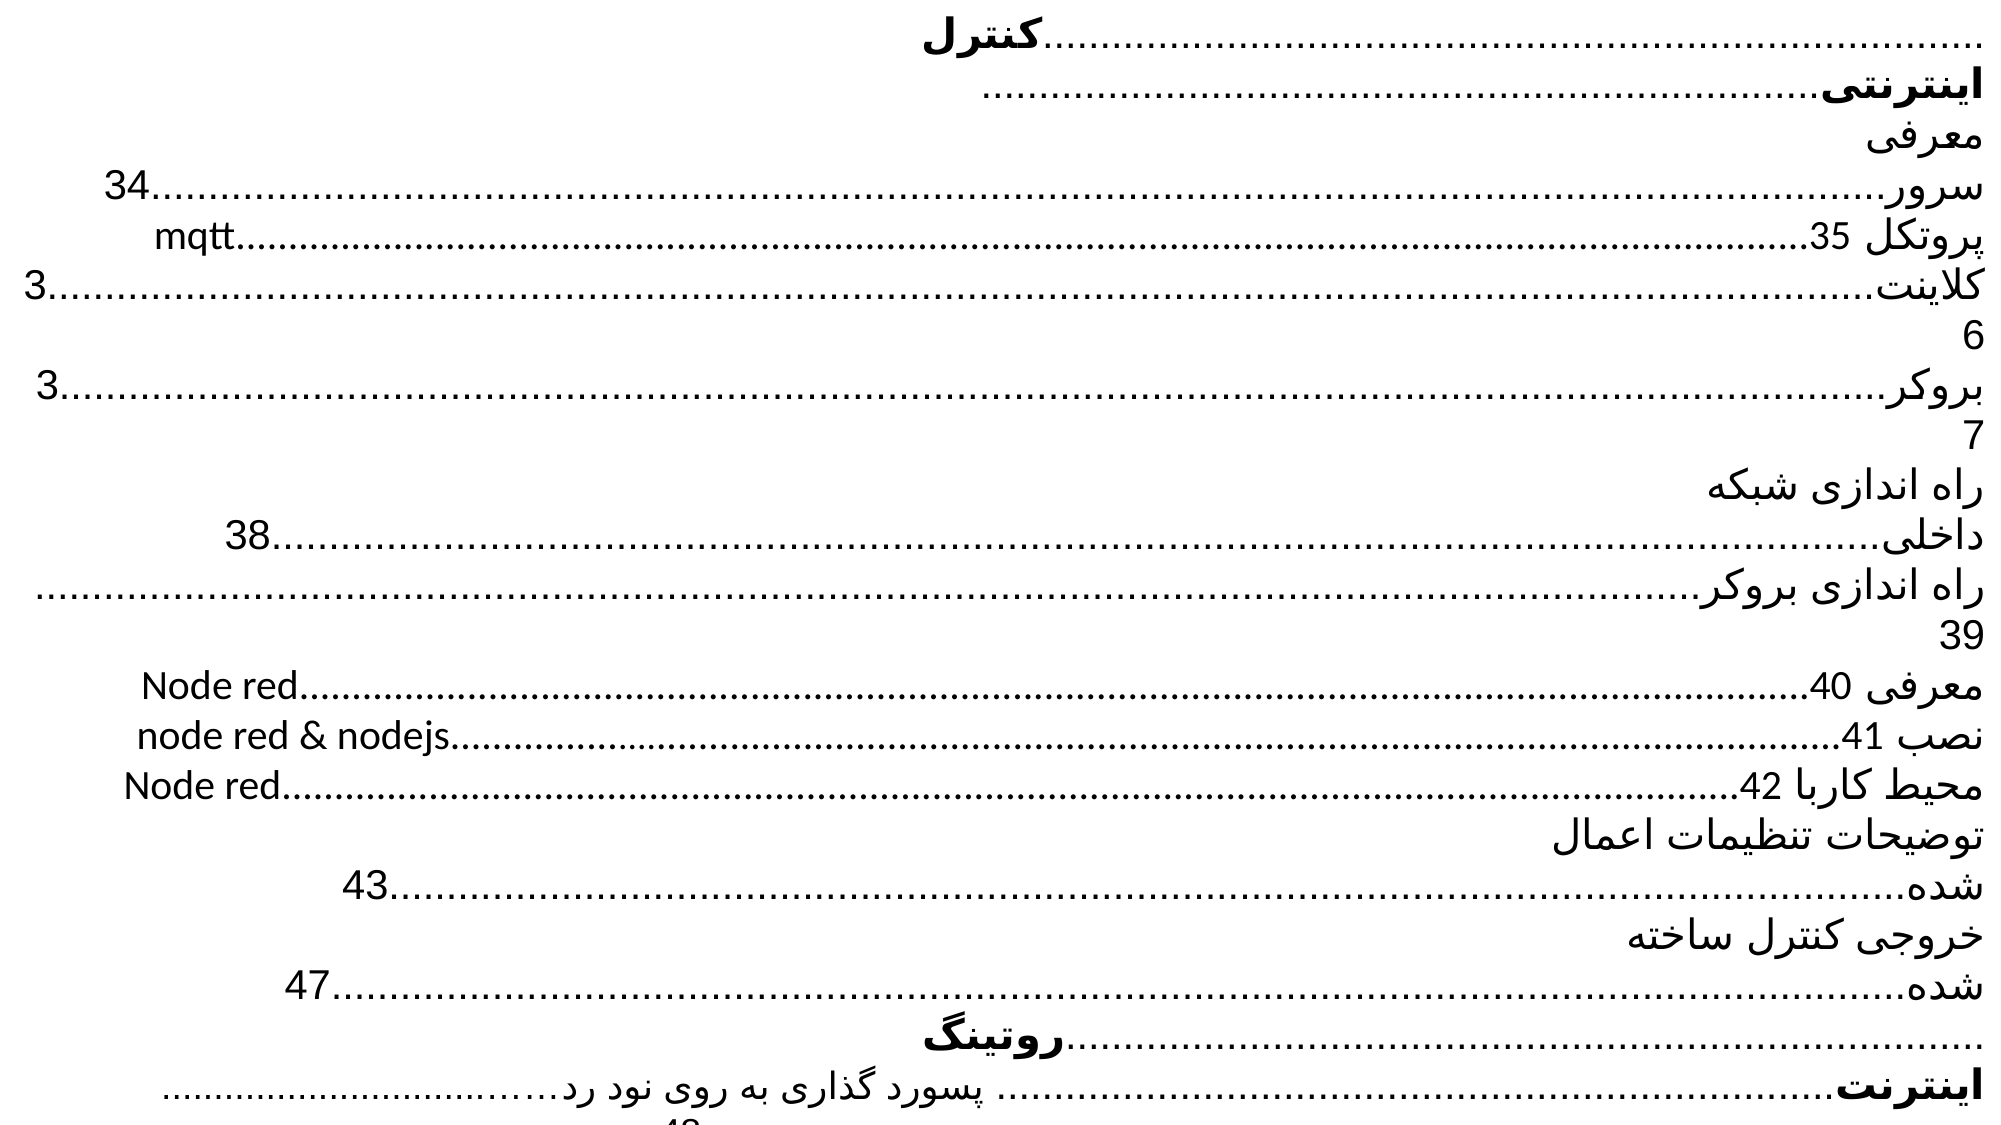

..................................................................................کنترل اینترنتی.........................................................................
معرفی سرور.......................................................................................................................................................34
پروتکل mqtt......................................................................................................................................................35
کلاینت...............................................................................................................................................................36
بروکر...............................................................................................................................................................37
راه اندازی شبکه داخلی............................................................................................................................................38
راه اندازی بروکر................................................................................................................................................. 39
معرفی Node red................................................................................................................................................40
نصب node red & nodejs.....................................................................................................................................41
محیط کاربا Node red...........................................................................................................................................42
توضیحات تنظیمات اعمال شده....................................................................................................................................43
خروجی کنترل ساخته شده.........................................................................................................................................47
................................................................................روتینگ اینترنت......................................................................... پسورد گذاری به روی نود رد……...............................……..........……..................................................................................................48
اجرای خودکار نود رد در مواقع اضطراری……..……..........……..................................................................................................51
کانفیگ شبکه داخلی جهت اجرای سرورخانگی.................................................................................................................52
تنظیم آیپی استاتیک به روی مودم.................................................................................................................................53
روتینگ از کلاینت تا سرور داخلی...............................................................................................................................54
مراحل ثبت دامین در dataplicity...............................................................................................................................55
راه اندازی شبکه دربستر اینترنت.................................................................................................................................56
کانفیگ وب سرور..................................................................................................................................................57
پورت فرواردینگ در روتر.......................................................................................................................................58